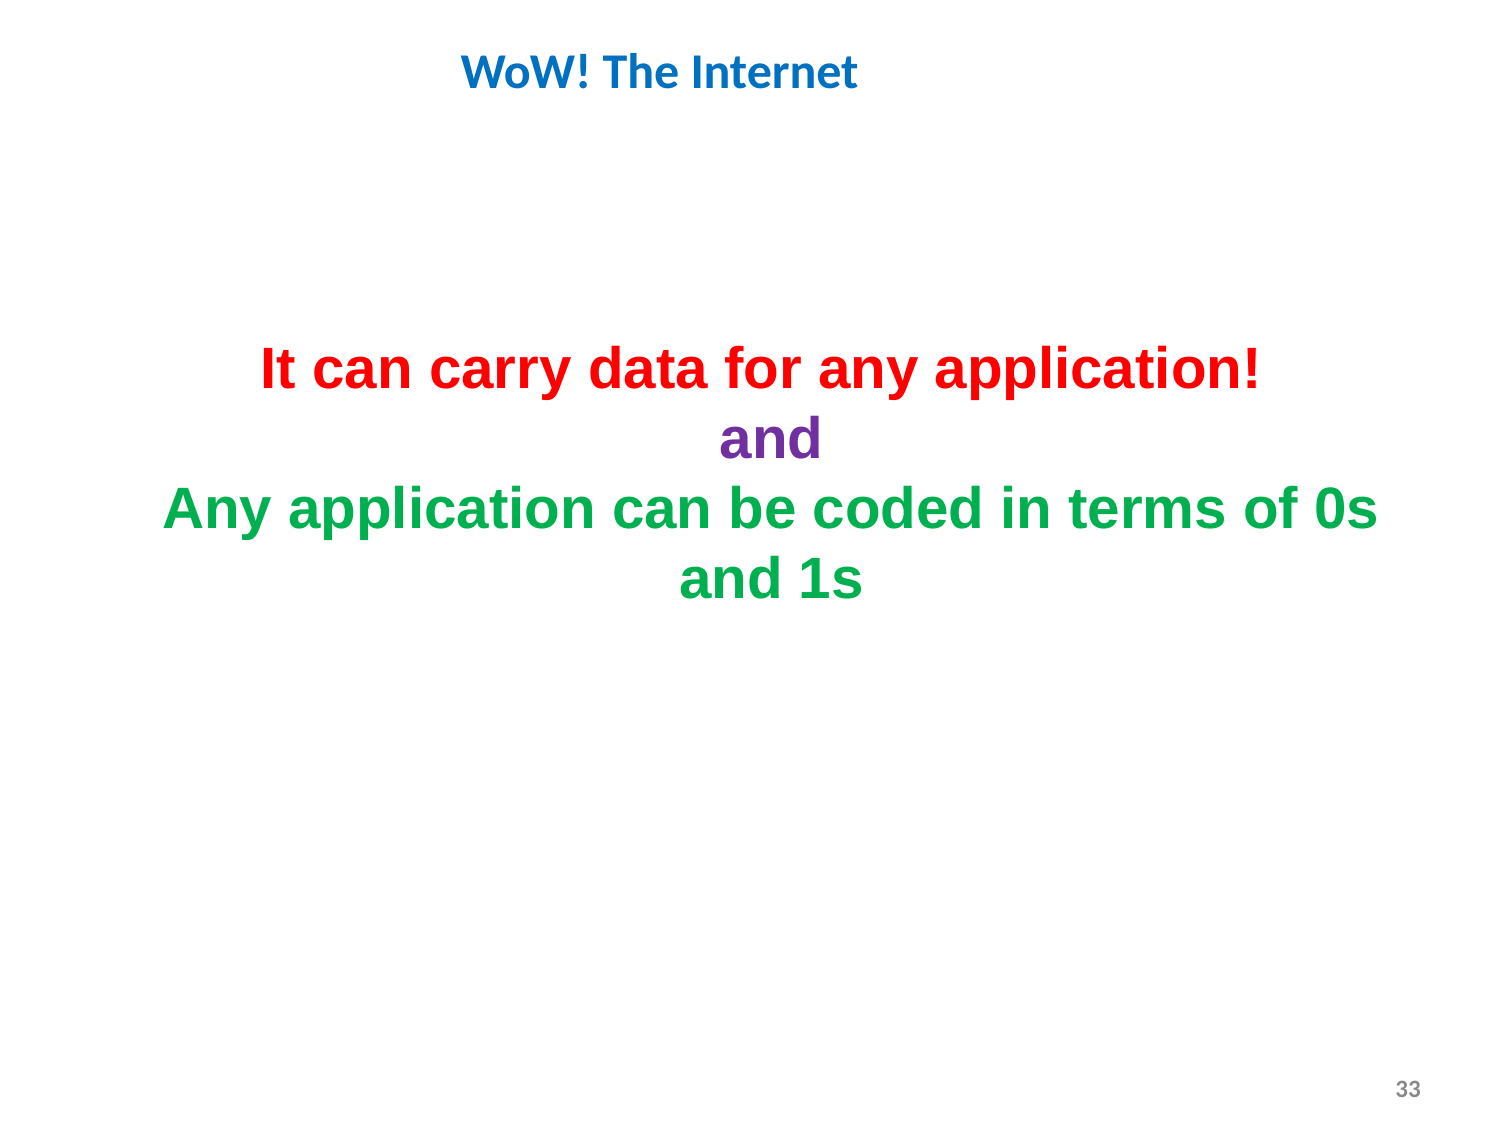

WoW! The Internet
# It can carry data for any application! and Any application can be coded in terms of 0s and 1s